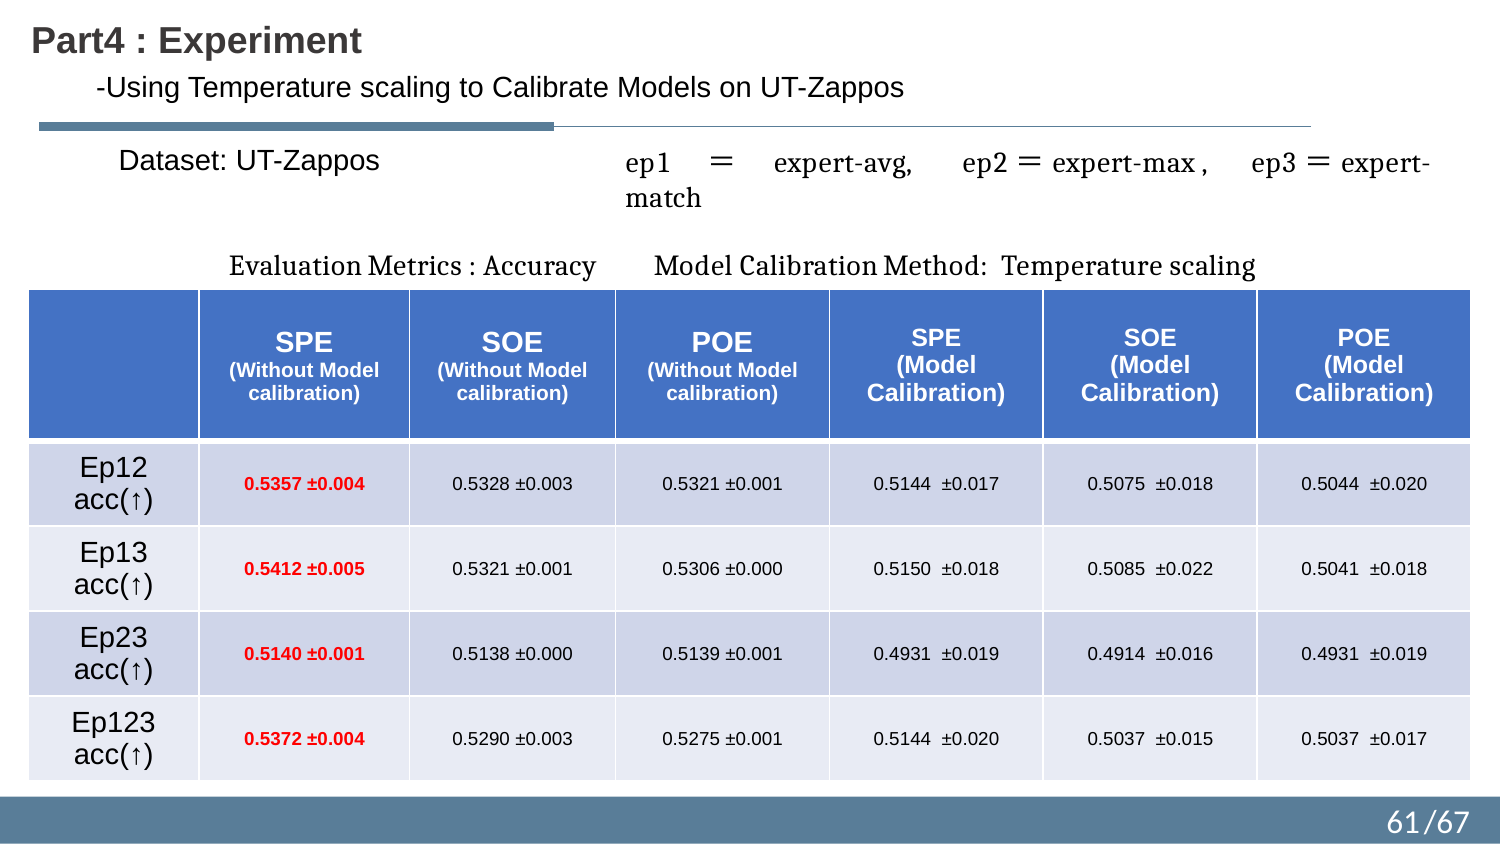

Part4 : Experiment
-Using Temperature scaling to Calibrate Models on UT-Zappos
Dataset: UT-Zappos
ep1　＝　expert-avg, 　ep2＝expert-max ,　ep3＝expert-match
Evaluation Metrics : Accuracy         Model Calibration Method:  Temperature scaling
|  | SPE (Without Model calibration) | SOE (Without Model calibration) | POE (Without Model calibration) | SPE (Model Calibration) | SOE (Model Calibration) | POE (Model Calibration) |
| --- | --- | --- | --- | --- | --- | --- |
| Ep12 acc(↑) | 0.5357 ±0.004 | 0.5328 ±0.003 | 0.5321 ±0.001 | 0.5144 ±0.017 | 0.5075 ±0.018 | 0.5044 ±0.020 |
| Ep13 acc(↑) | 0.5412 ±0.005 | 0.5321 ±0.001 | 0.5306 ±0.000 | 0.5150 ±0.018 | 0.5085 ±0.022 | 0.5041 ±0.018 |
| Ep23 acc(↑) | 0.5140 ±0.001 | 0.5138 ±0.000 | 0.5139 ±0.001 | 0.4931 ±0.019 | 0.4914 ±0.016 | 0.4931 ±0.019 |
| Ep123 acc(↑) | 0.5372 ±0.004 | 0.5290 ±0.003 | 0.5275 ±0.001 | 0.5144 ±0.020 | 0.5037 ±0.015 | 0.5037 ±0.017 |
61
/67